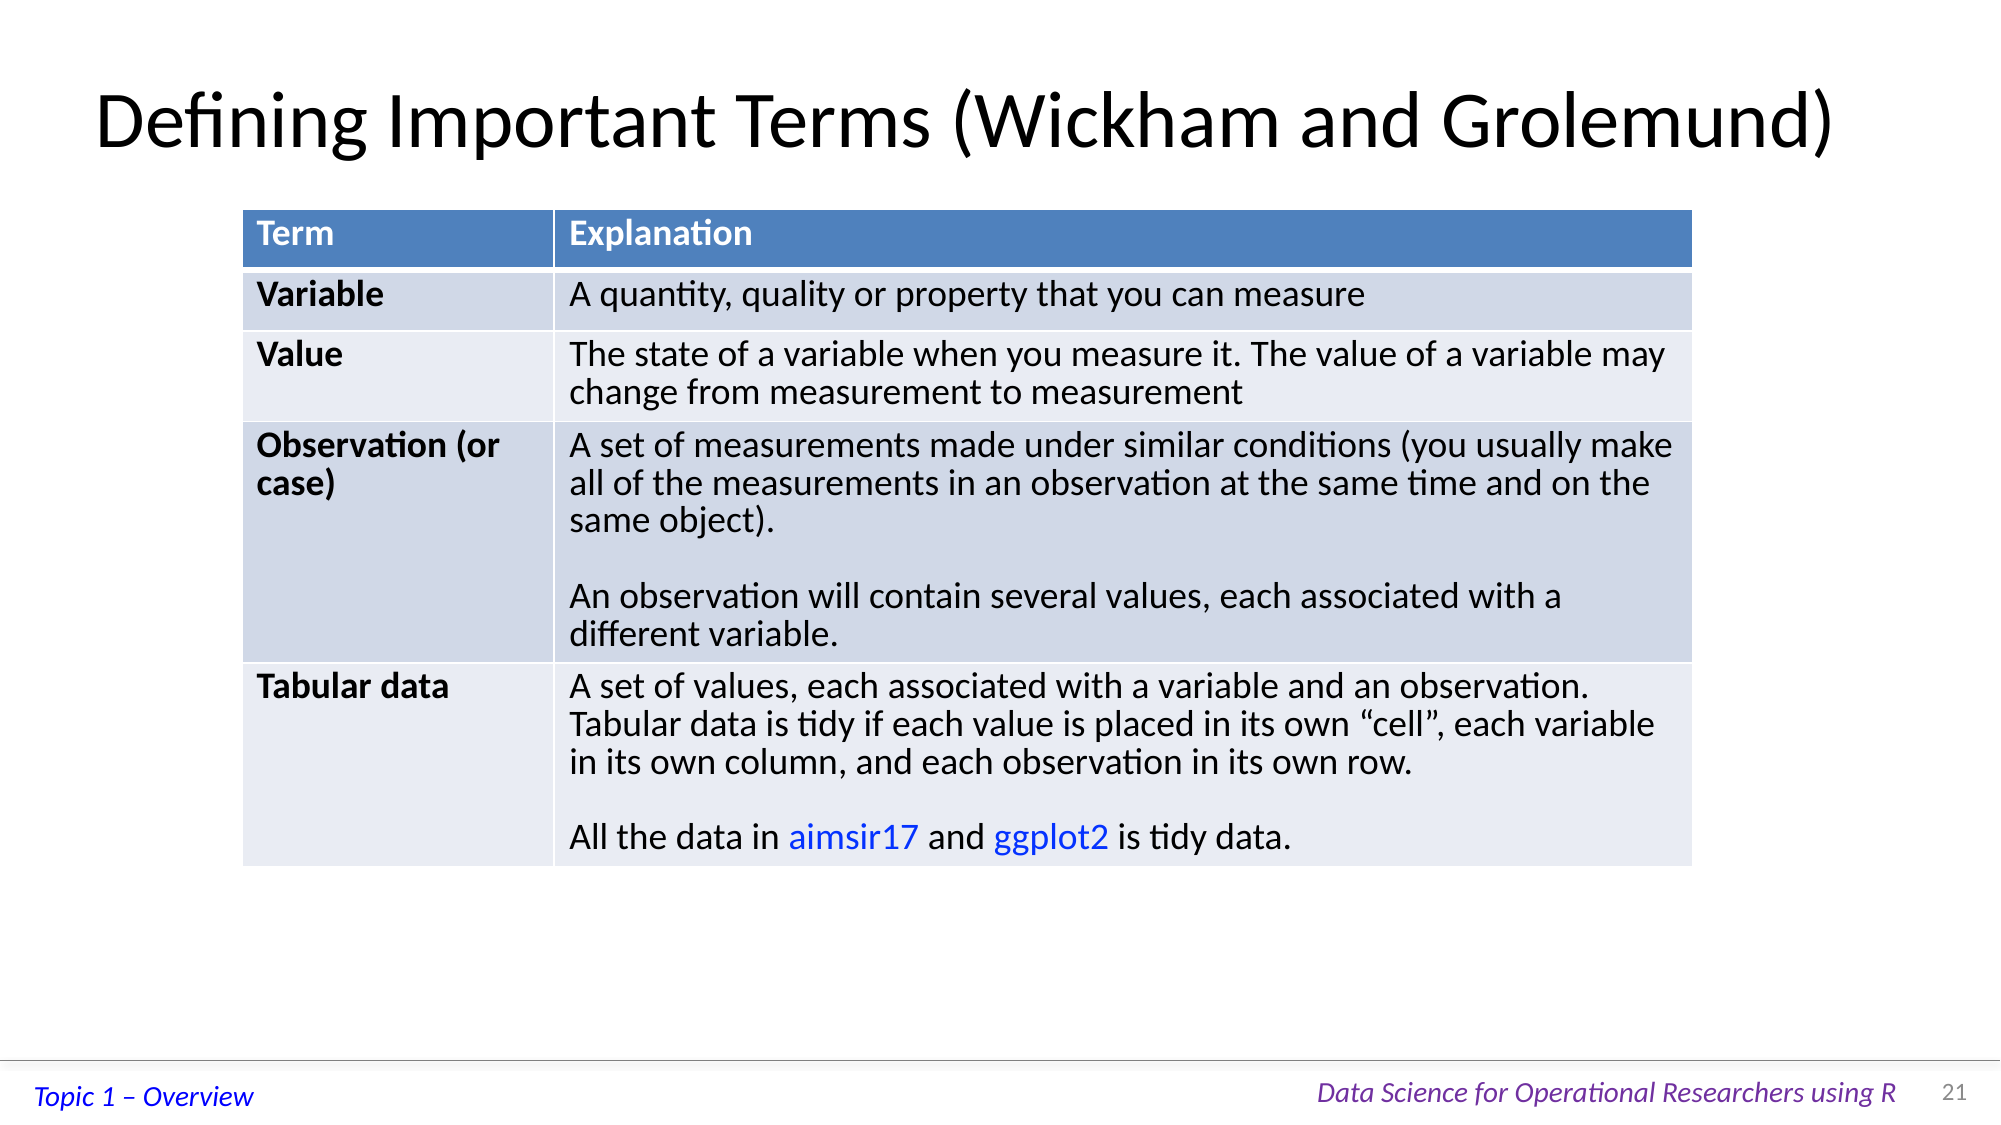

# Defining Important Terms (Wickham and Grolemund)
| Term | Explanation |
| --- | --- |
| Variable | A quantity, quality or property that you can measure |
| Value | The state of a variable when you measure it. The value of a variable may change from measurement to measurement |
| Observation (or case) | A set of measurements made under similar conditions (you usually make all of the measurements in an observation at the same time and on the same object). An observation will contain several values, each associated with a different variable. |
| Tabular data | A set of values, each associated with a variable and an observation. Tabular data is tidy if each value is placed in its own “cell”, each variable in its own column, and each observation in its own row. All the data in aimsir17 and ggplot2 is tidy data. |
21